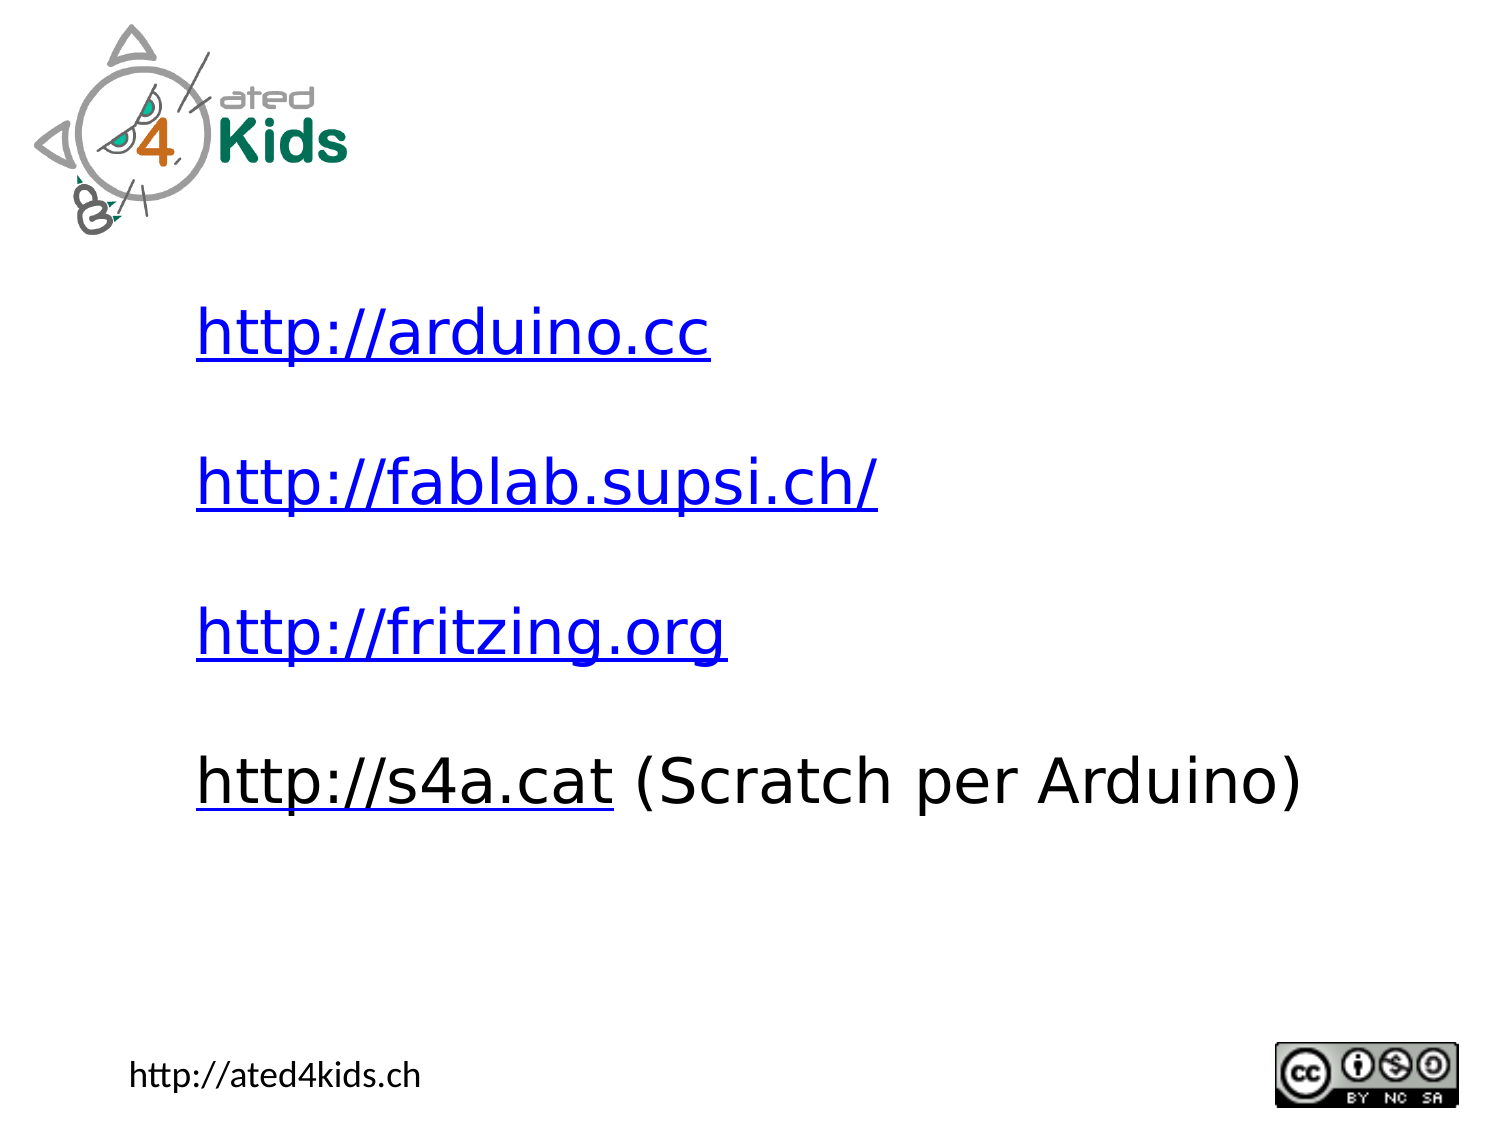

http://arduino.cc

http://fablab.supsi.ch/

http://fritzing.org

http://s4a.cat (Scratch per Arduino)
27